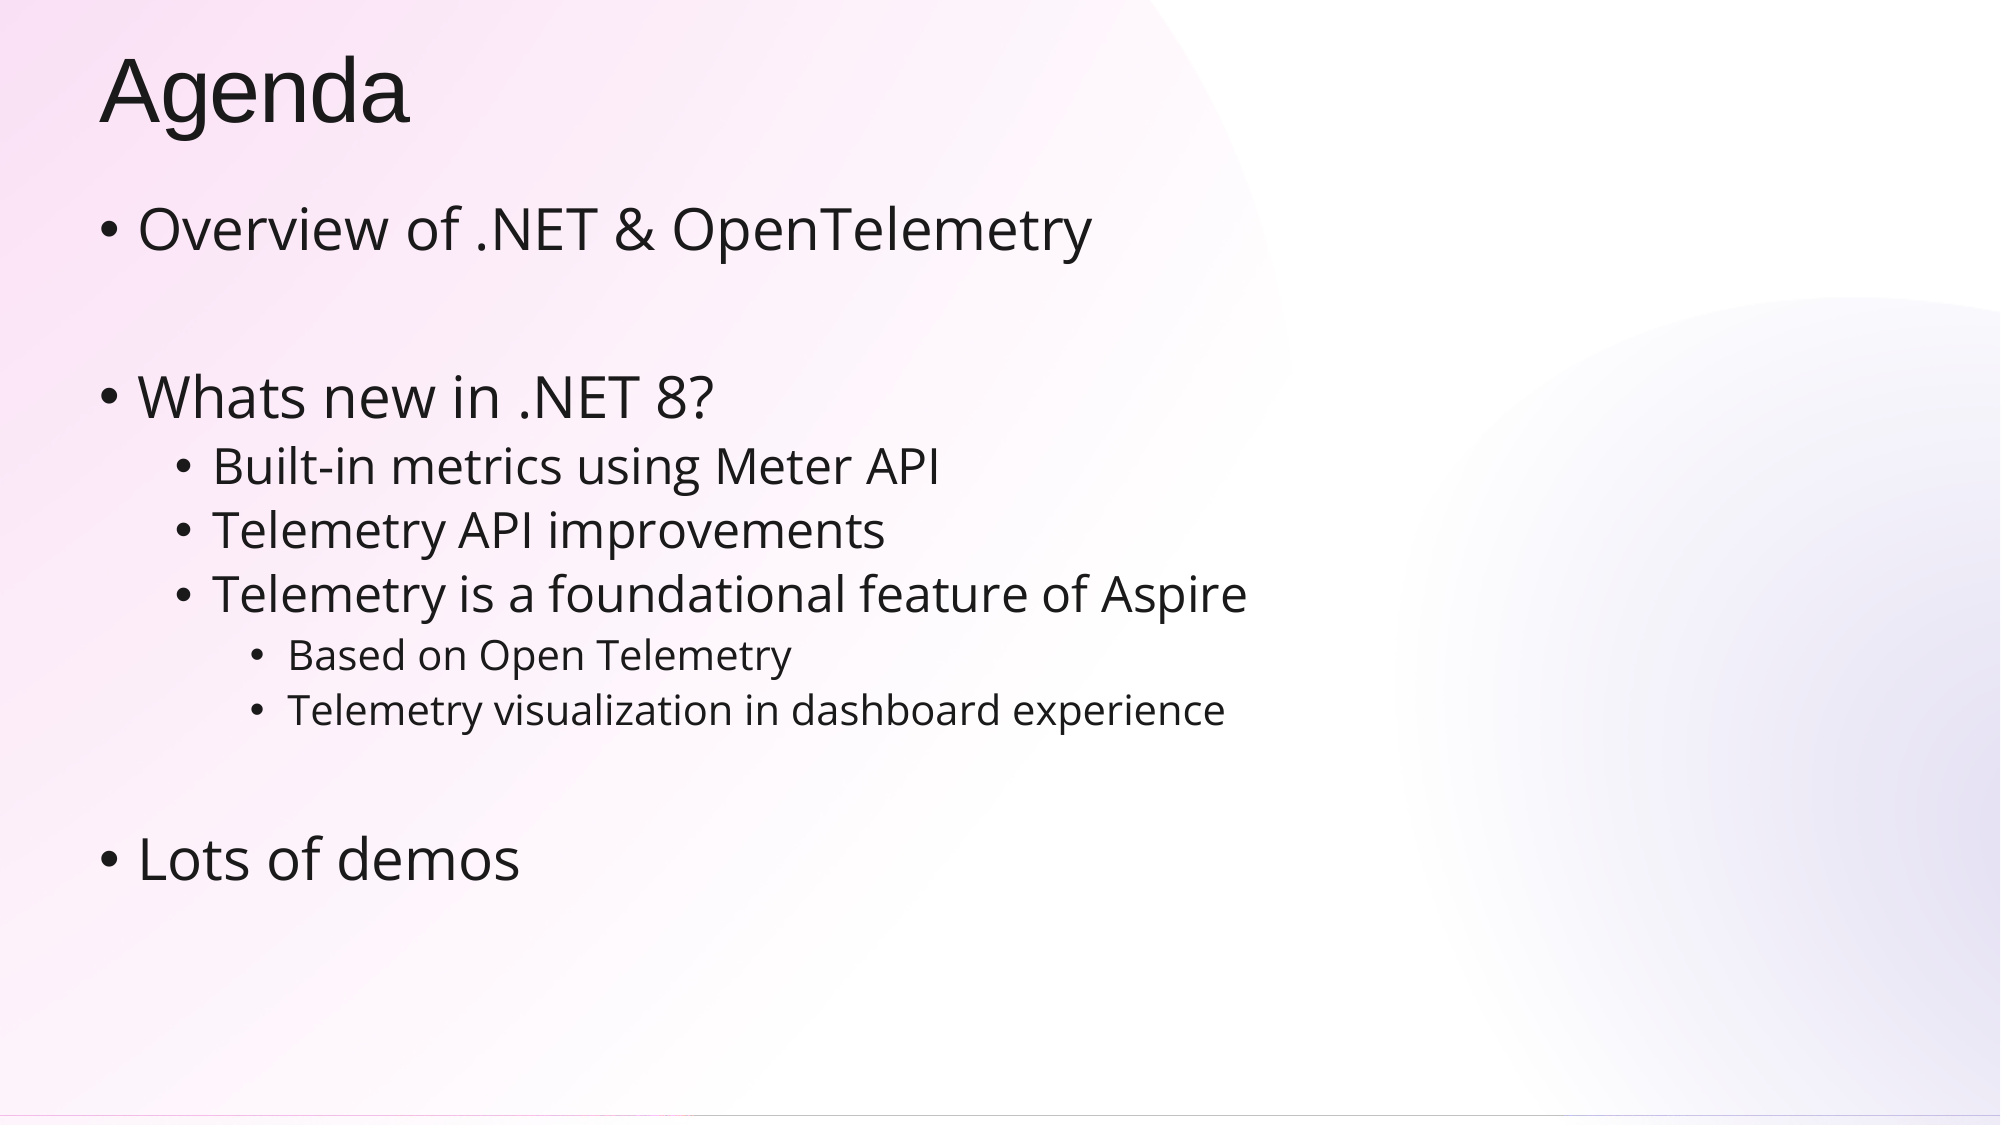

# Agenda
Overview of .NET & OpenTelemetry

Whats new in .NET 8?
Built-in metrics using Meter API
Telemetry API improvements
Telemetry is a foundational feature of Aspire
Based on Open Telemetry
Telemetry visualization in dashboard experience

Lots of demos